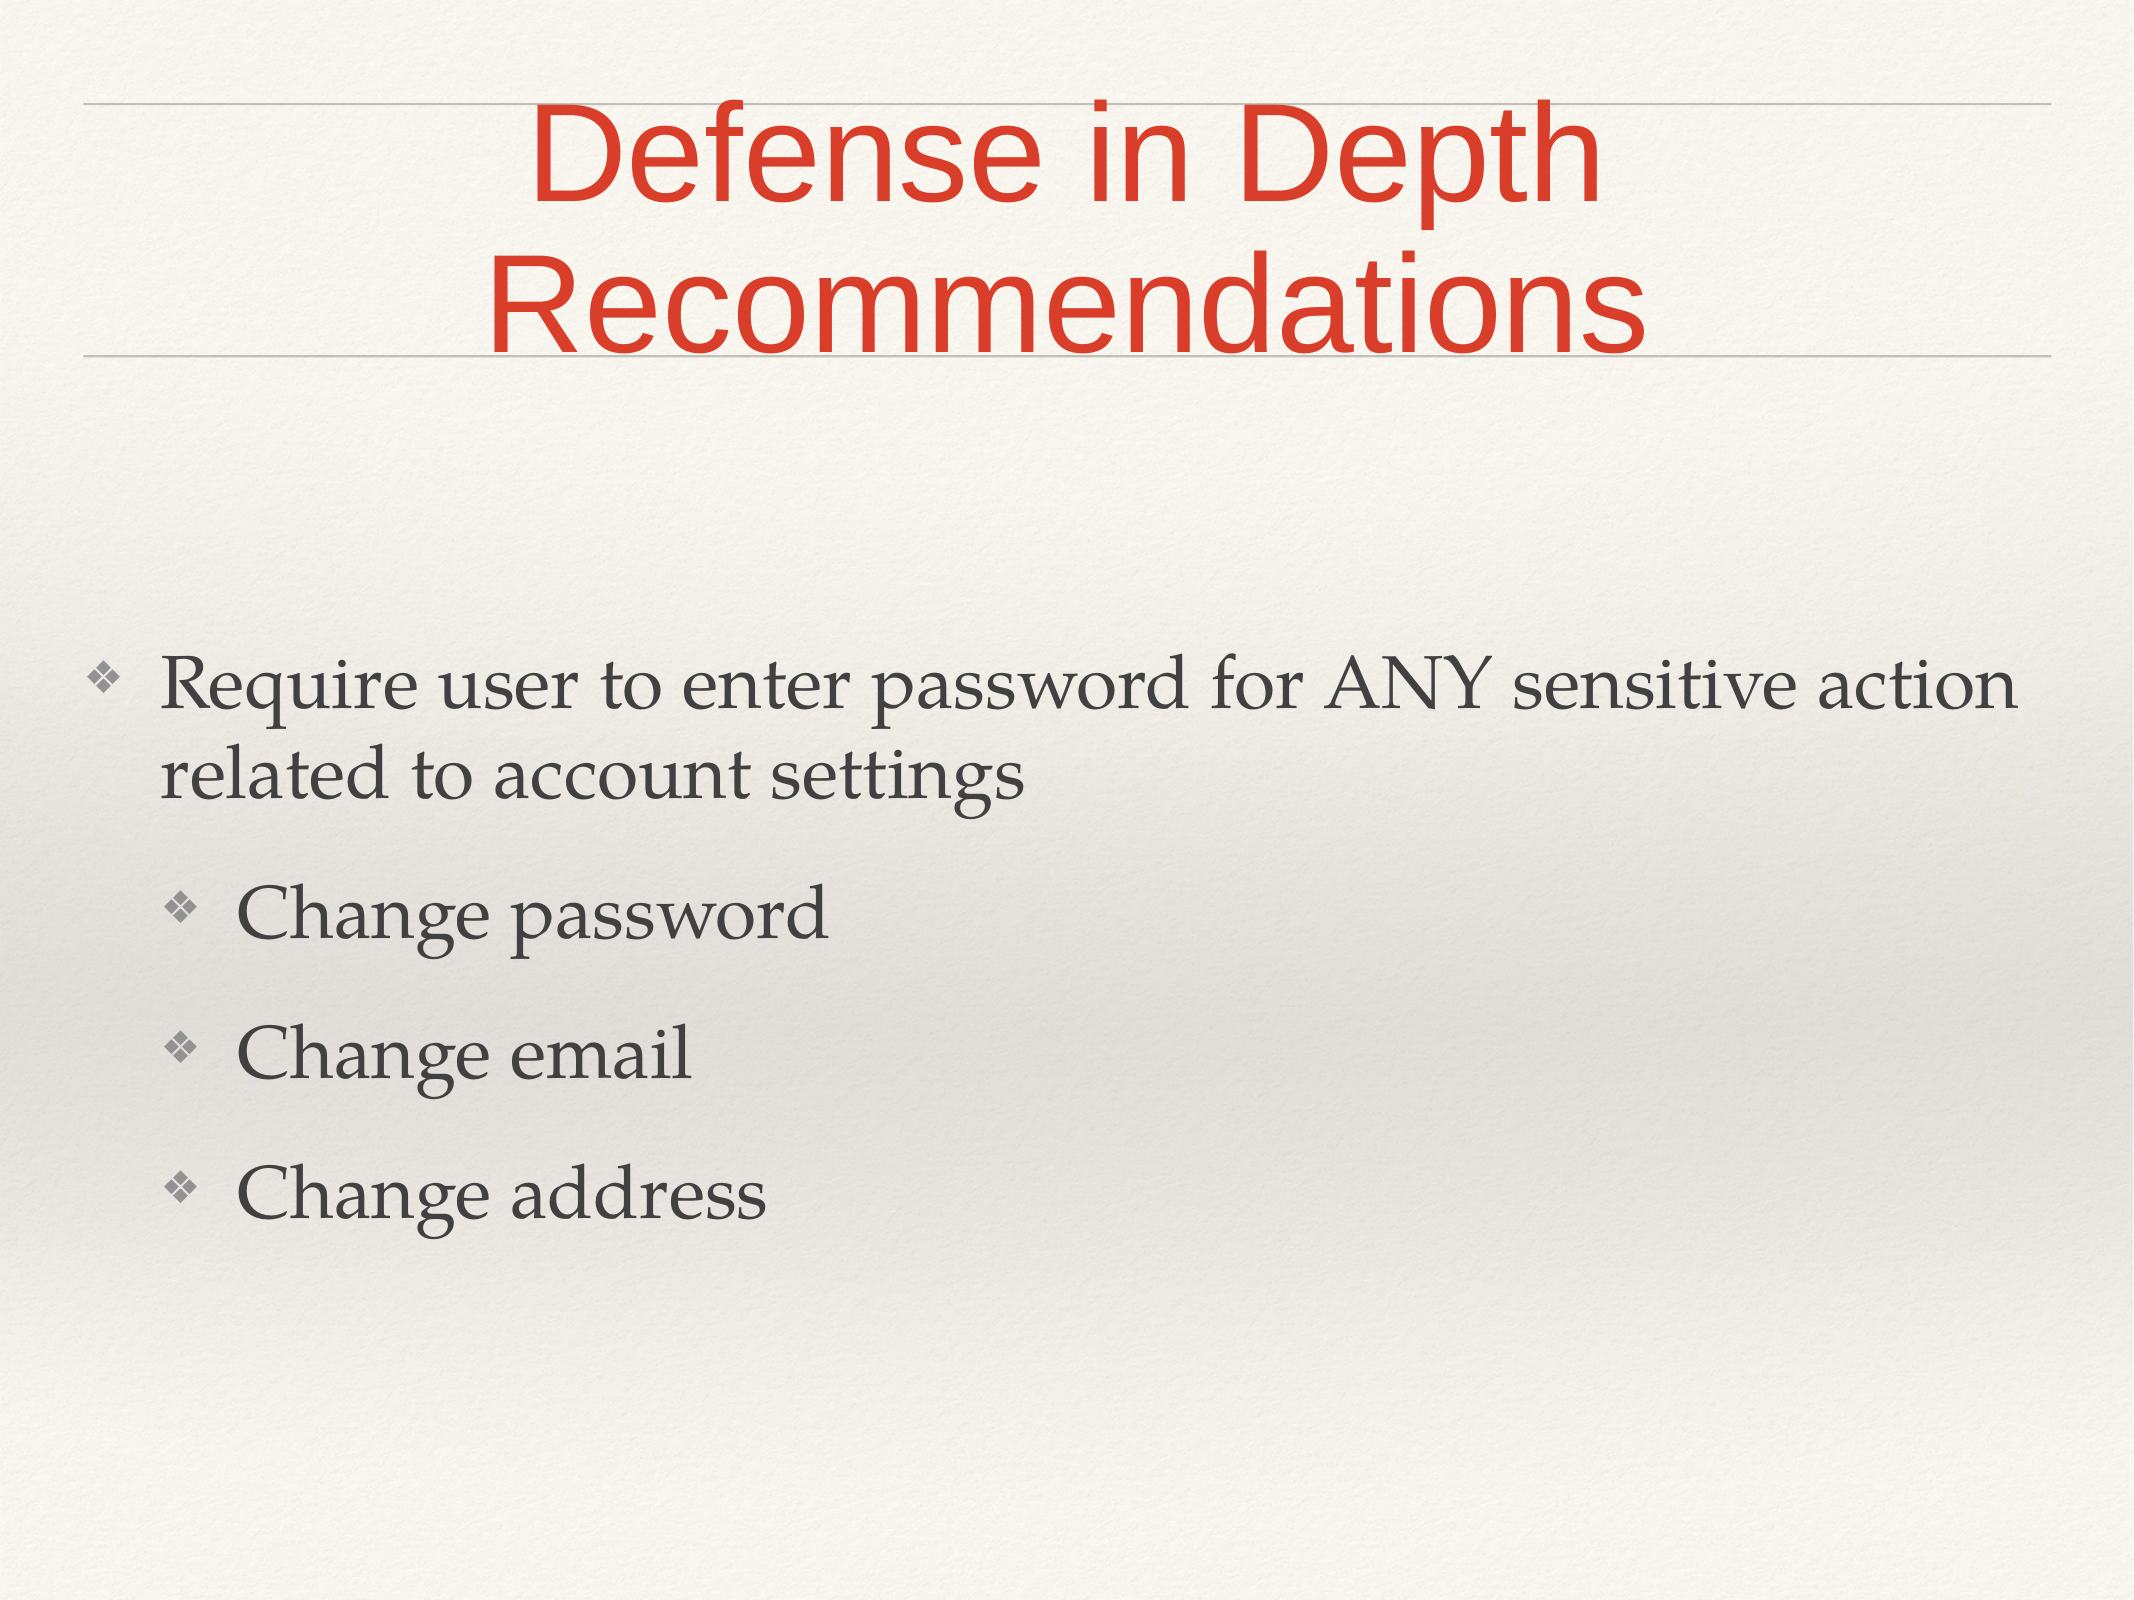

# Defense in Depth Recommendations
Require user to enter password for ANY sensitive action related to account settings
Change password
Change email
Change address